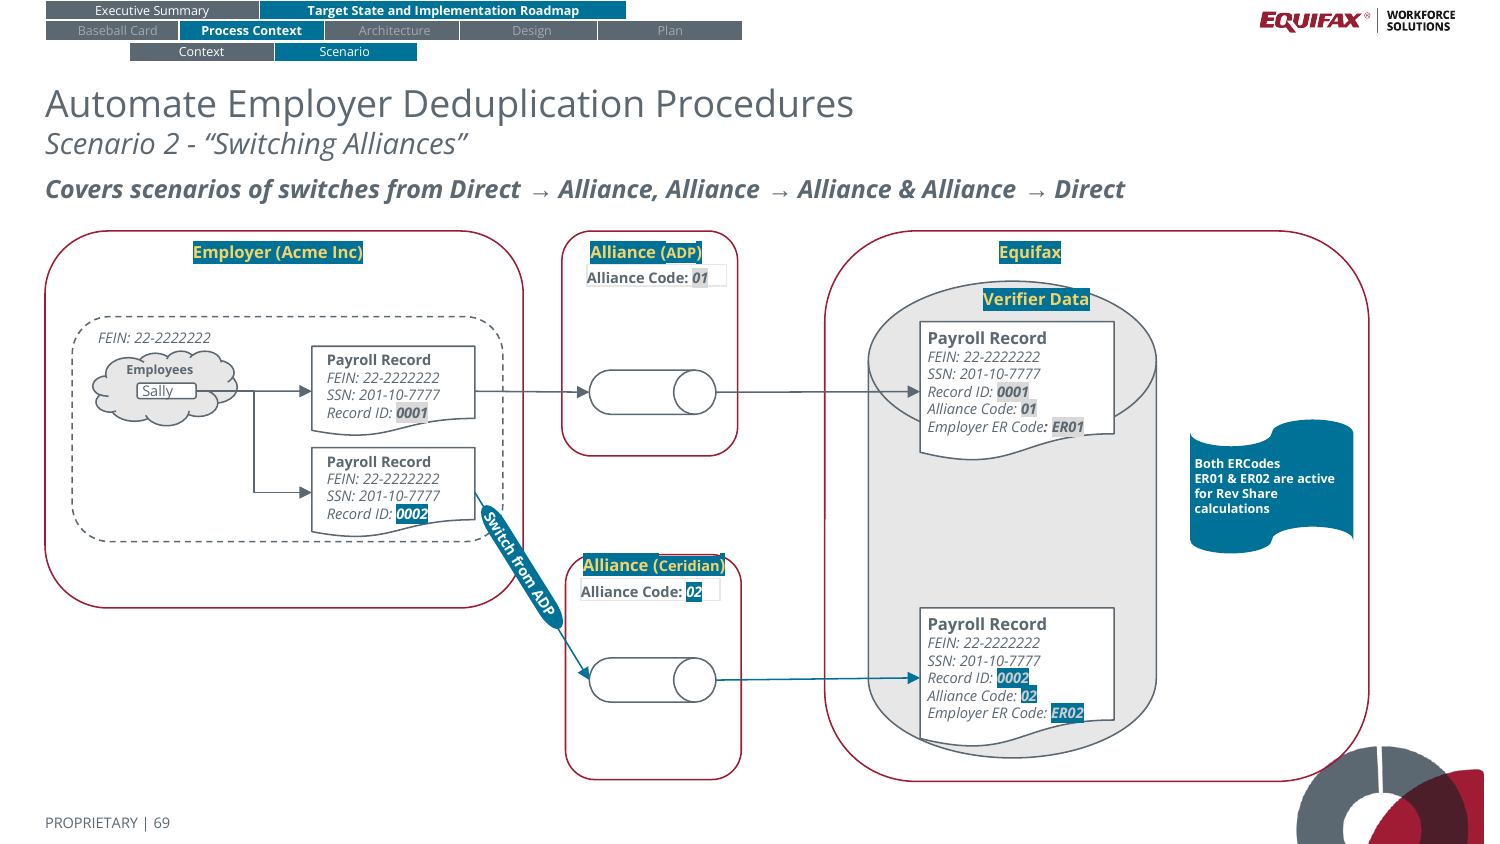

Executive Summary
Target State and Implementation Roadmap
Baseball Card
Process Context
Architecture
Design
Plan
Context
Scenario
# Automate Employer Deduplication Procedures
Scenario 2 - “Switching Alliances”
Covers scenarios of switches from Direct → Alliance, Alliance → Alliance & Alliance → Direct

Employer (Acme Inc)
Alliance (ADP)
Equifax
Alliance Code: 01

Verifier Data
FEIN: 22-2222222
Payroll Record
FEIN: 22-2222222
SSN: 201-10-7777
Record ID: 0001
Alliance Code: 01
Employer ER Code: ER01
Payroll Record
FEIN: 22-2222222
SSN: 201-10-7777
Record ID: 0001
Employees

Sally
Both ERCodes
ER01 & ER02 are active
for Rev Share calculations
Payroll Record
FEIN: 22-2222222
SSN: 201-10-7777
Record ID: 0002

Alliance (Ceridian)
Switch from ADP
Alliance Code: 02
Payroll Record
FEIN: 22-2222222
SSN: 201-10-7777
Record ID: 0002
Alliance Code: 02
Employer ER Code: ER02